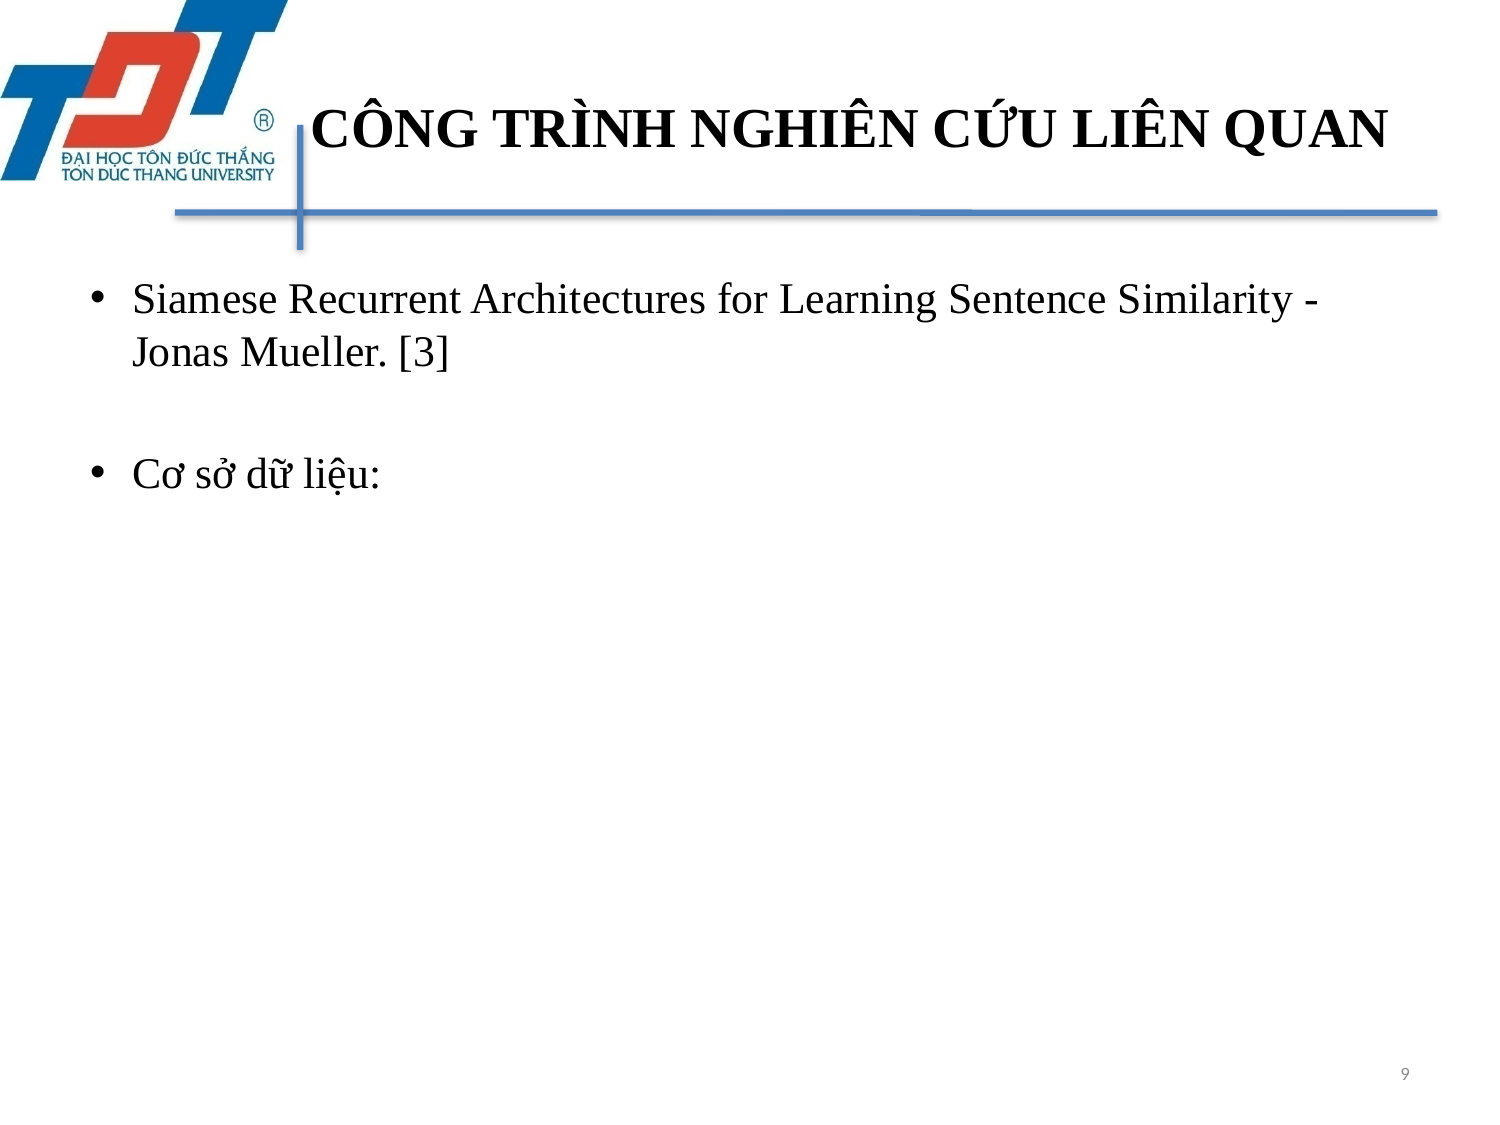

# CÔNG TRÌNH NGHIÊN CỨU LIÊN QUAN
Siamese Recurrent Architectures for Learning Sentence Similarity - Jonas Mueller. [3]

Cơ sở dữ liệu:
9